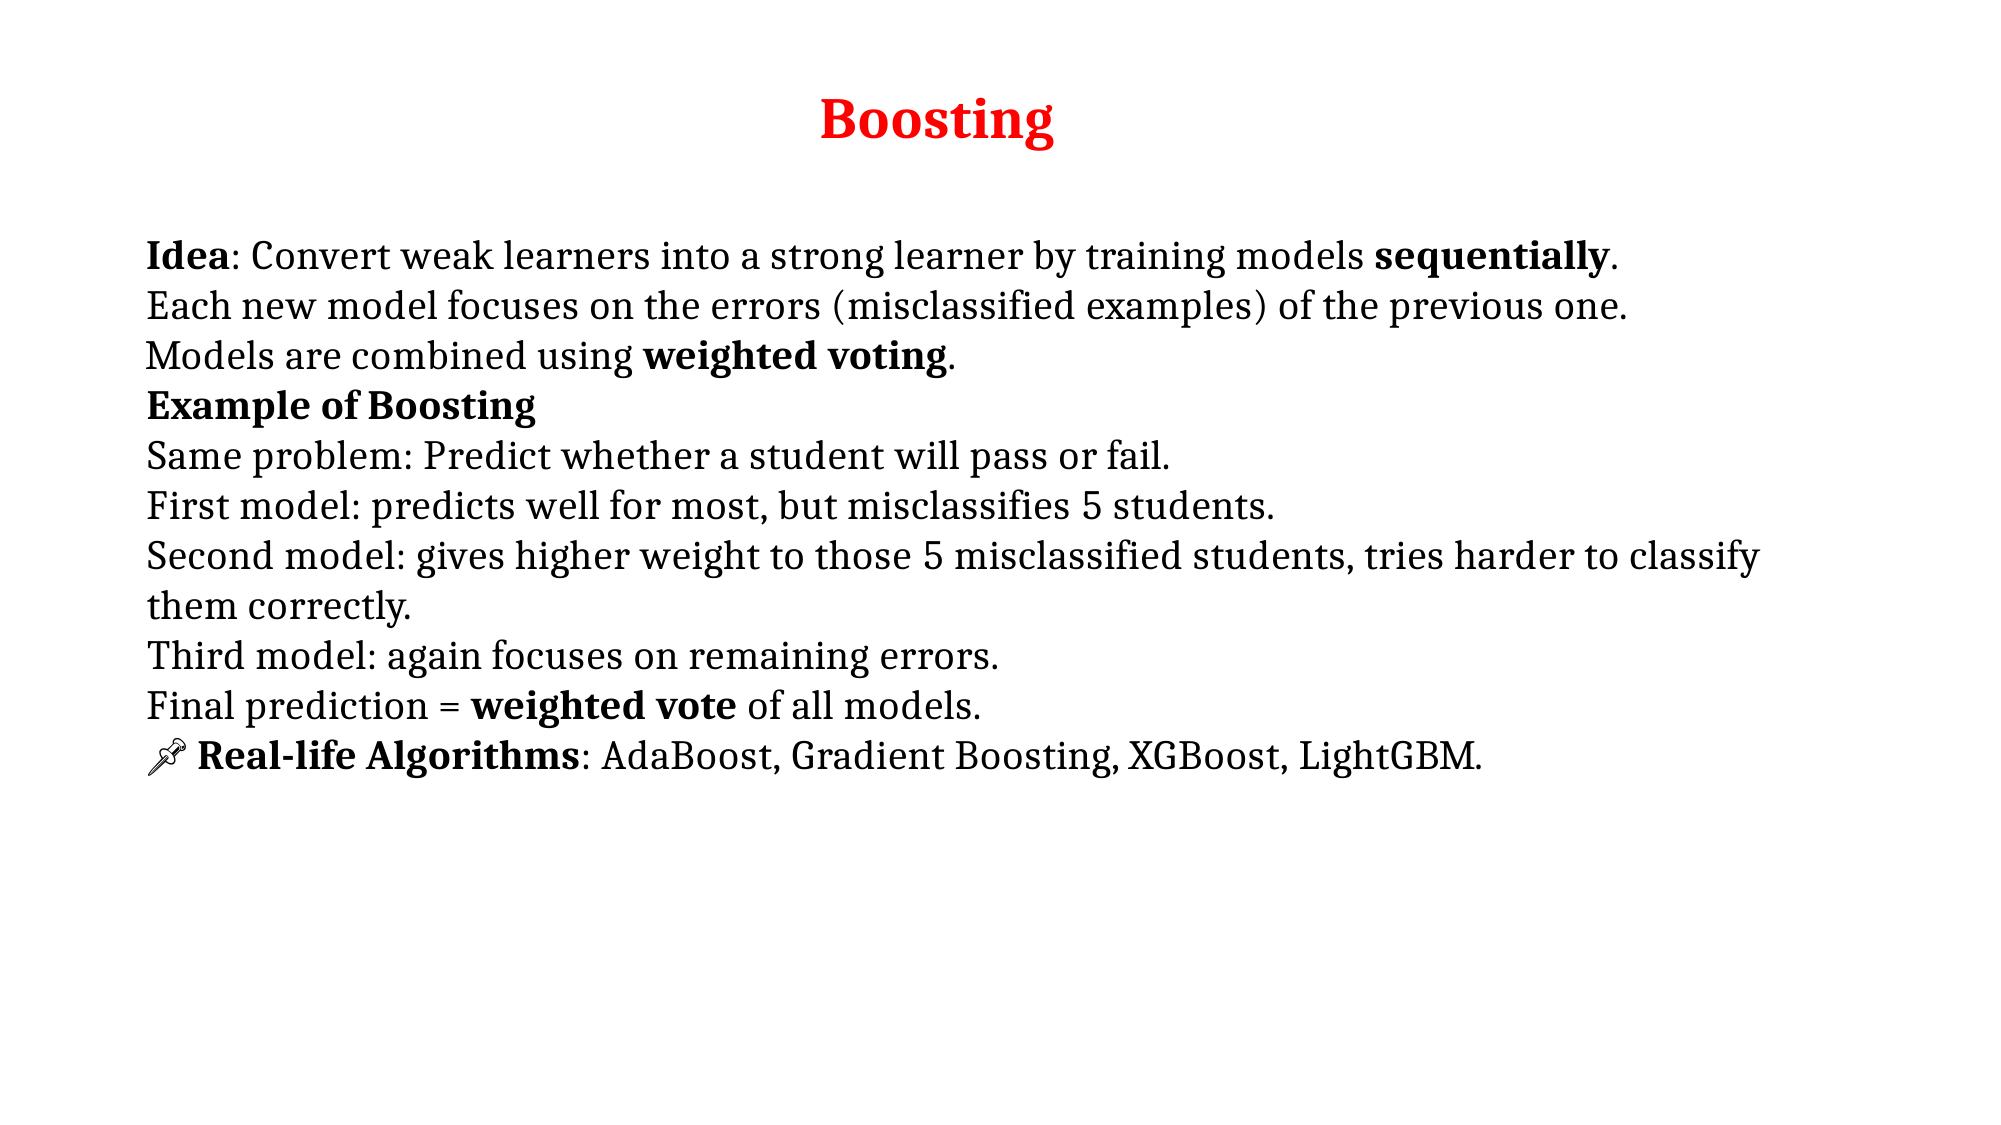

# Boosting
Idea: Convert weak learners into a strong learner by training models sequentially.
Each new model focuses on the errors (misclassified examples) of the previous one.
Models are combined using weighted voting.
Example of Boosting
Same problem: Predict whether a student will pass or fail.
First model: predicts well for most, but misclassifies 5 students.
Second model: gives higher weight to those 5 misclassified students, tries harder to classify them correctly.
Third model: again focuses on remaining errors.
Final prediction = weighted vote of all models.
📌 Real-life Algorithms: AdaBoost, Gradient Boosting, XGBoost, LightGBM.